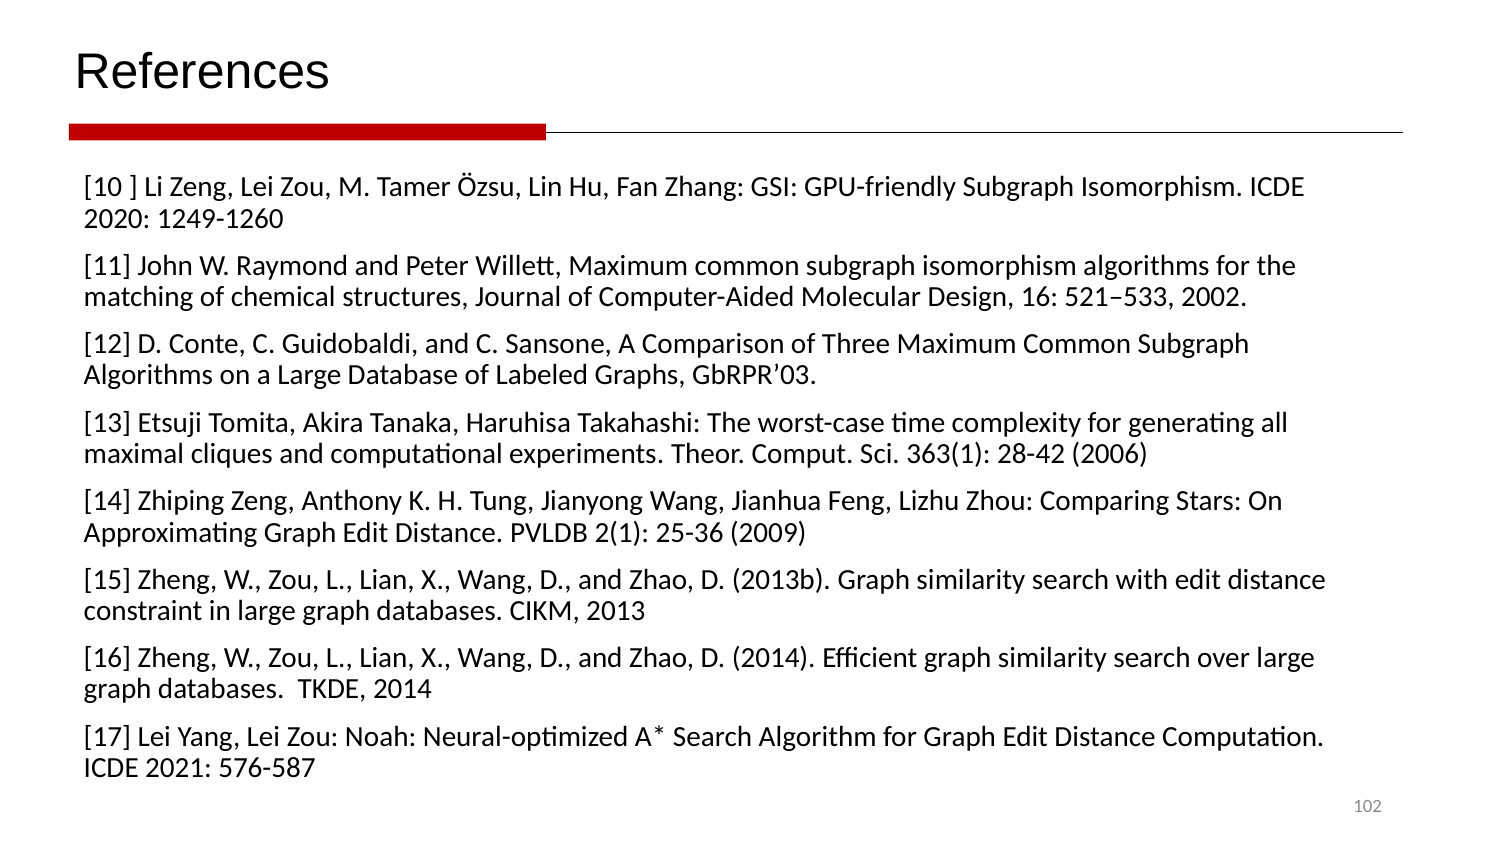

References

[10 ] Li Zeng, Lei Zou, M. Tamer Özsu, Lin Hu, Fan Zhang: GSI: GPU-friendly Subgraph Isomorphism. ICDE 2020: 1249-1260
[11] John W. Raymond and Peter Willett, Maximum common subgraph isomorphism algorithms for the matching of chemical structures, Journal of Computer-Aided Molecular Design, 16: 521–533, 2002.
[12] D. Conte, C. Guidobaldi, and C. Sansone, A Comparison of Three Maximum Common Subgraph  Algorithms on a Large Database of Labeled Graphs, GbRPR’03.
[13] Etsuji Tomita, Akira Tanaka, Haruhisa Takahashi: The worst-case time complexity for generating all maximal cliques and computational experiments. Theor. Comput. Sci. 363(1): 28-42 (2006)
[14] Zhiping Zeng, Anthony K. H. Tung, Jianyong Wang, Jianhua Feng, Lizhu Zhou: Comparing Stars: On Approximating Graph Edit Distance. PVLDB 2(1): 25-36 (2009)
[15] Zheng, W., Zou, L., Lian, X., Wang, D., and Zhao, D. (2013b). Graph similarity search with edit distance constraint in large graph databases. CIKM, 2013
[16] Zheng, W., Zou, L., Lian, X., Wang, D., and Zhao, D. (2014). Efficient graph similarity search over large graph databases.  TKDE, 2014
[17] Lei Yang, Lei Zou: Noah: Neural-optimized A* Search Algorithm for Graph Edit Distance Computation. ICDE 2021: 576-587

102